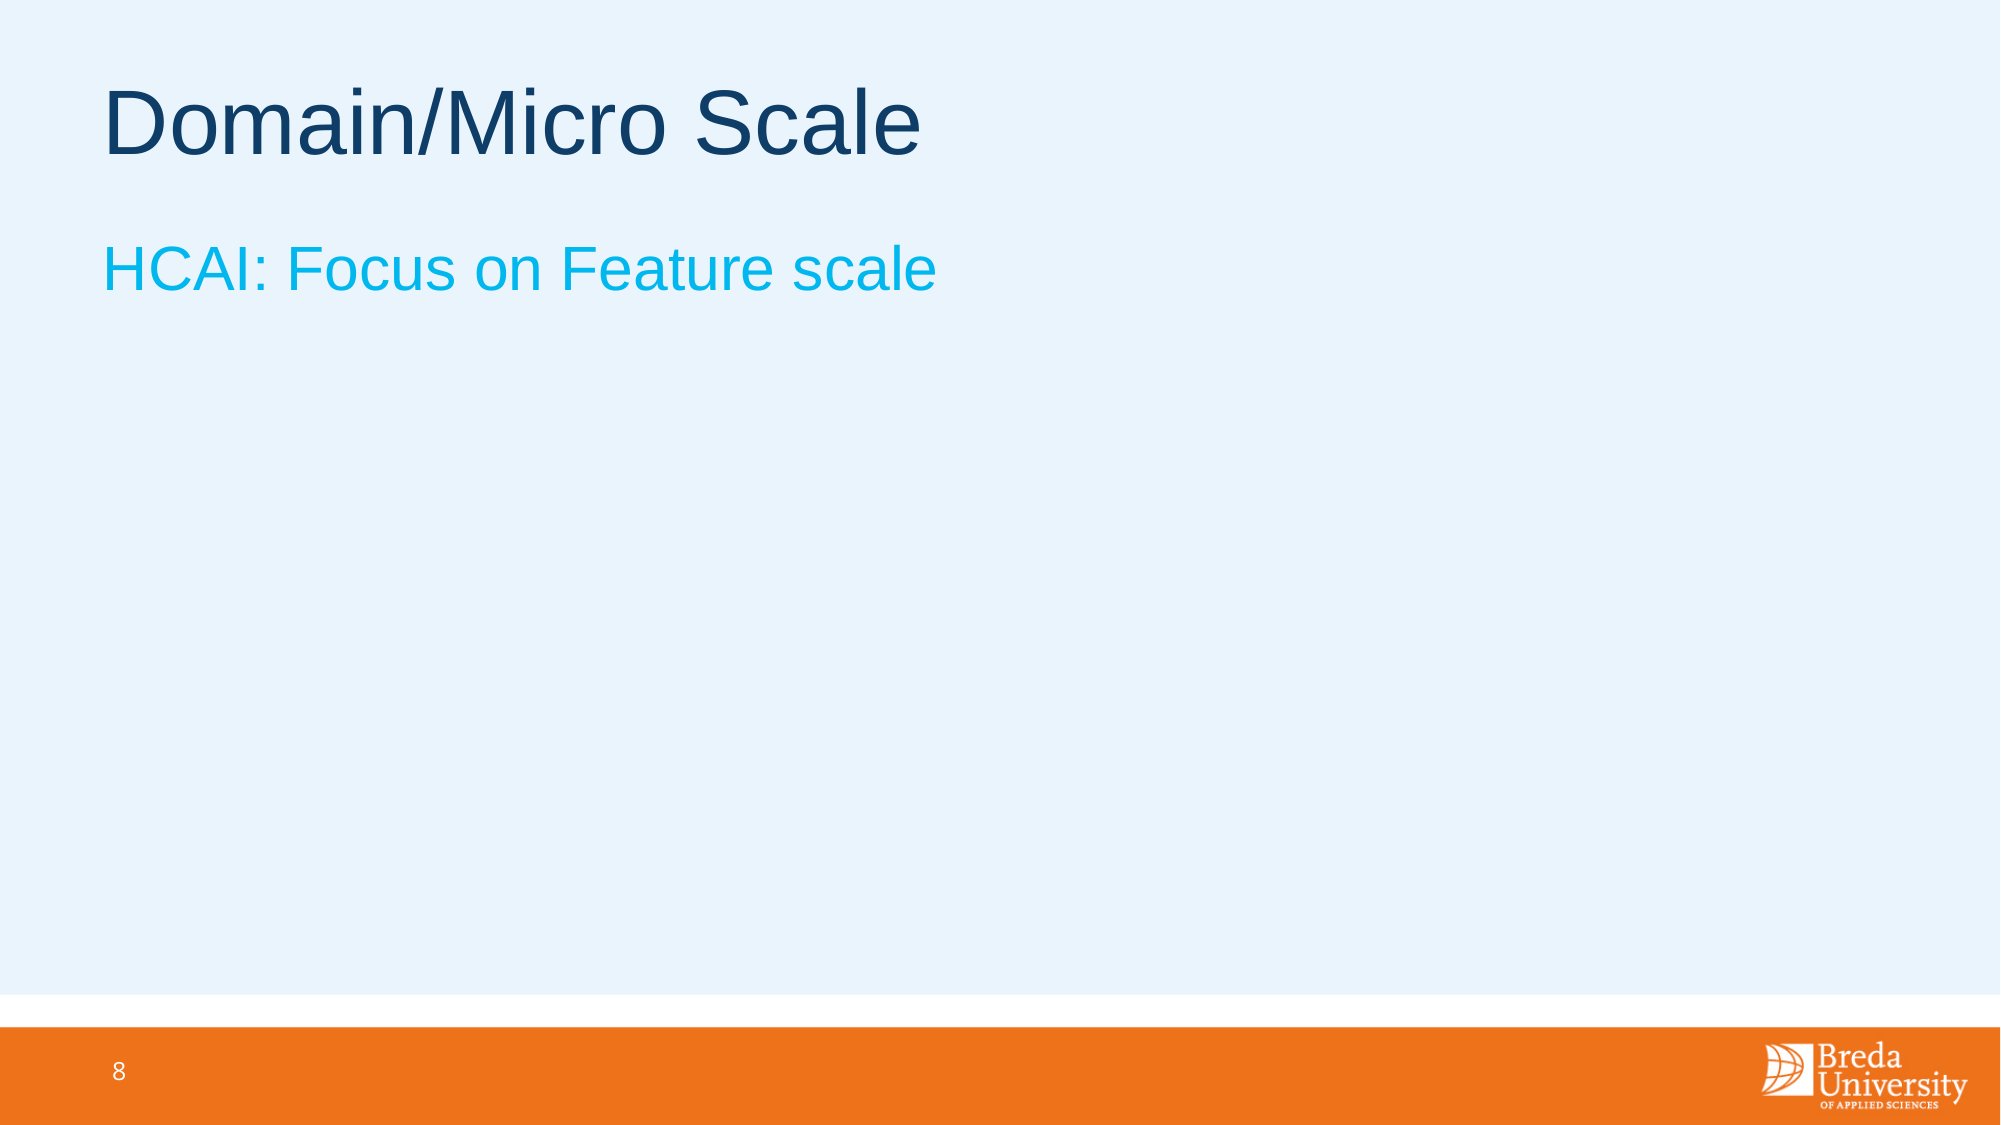

# Domain/Micro Scale
HCAI: Focus on Feature scale

8